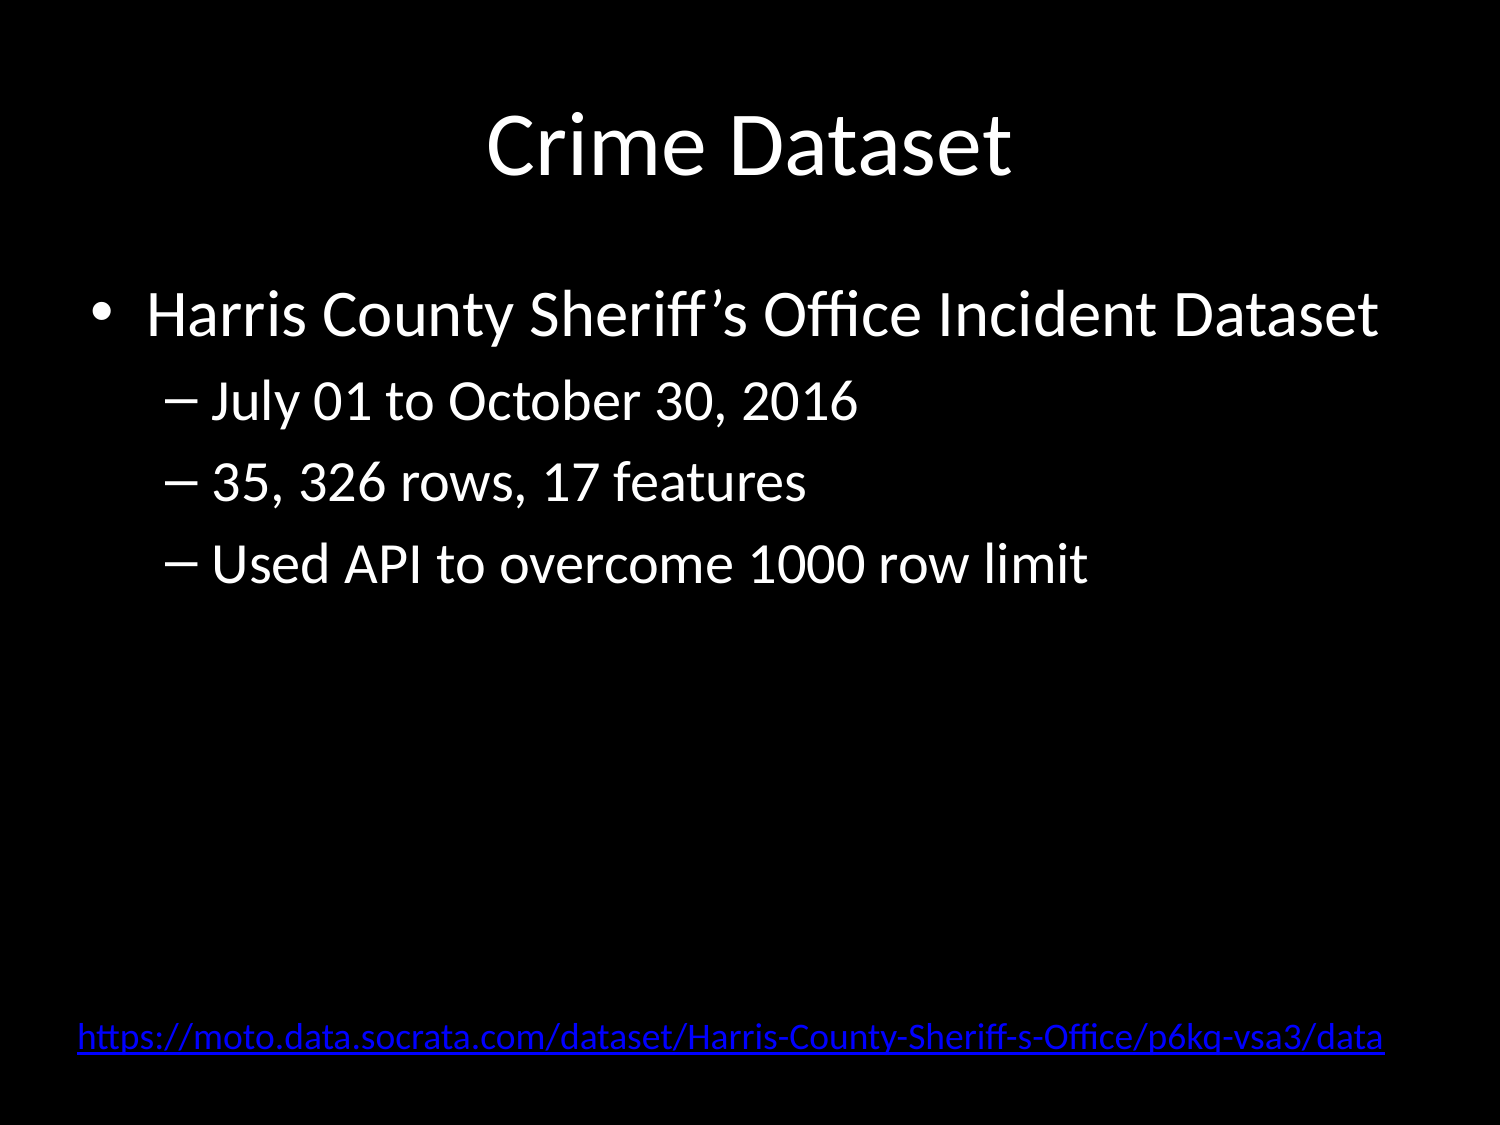

# Crime Dataset
Harris County Sheriff’s Office Incident Dataset
July 01 to October 30, 2016
35, 326 rows, 17 features
Used API to overcome 1000 row limit
https://moto.data.socrata.com/dataset/Harris-County-Sheriff-s-Office/p6kq-vsa3/data